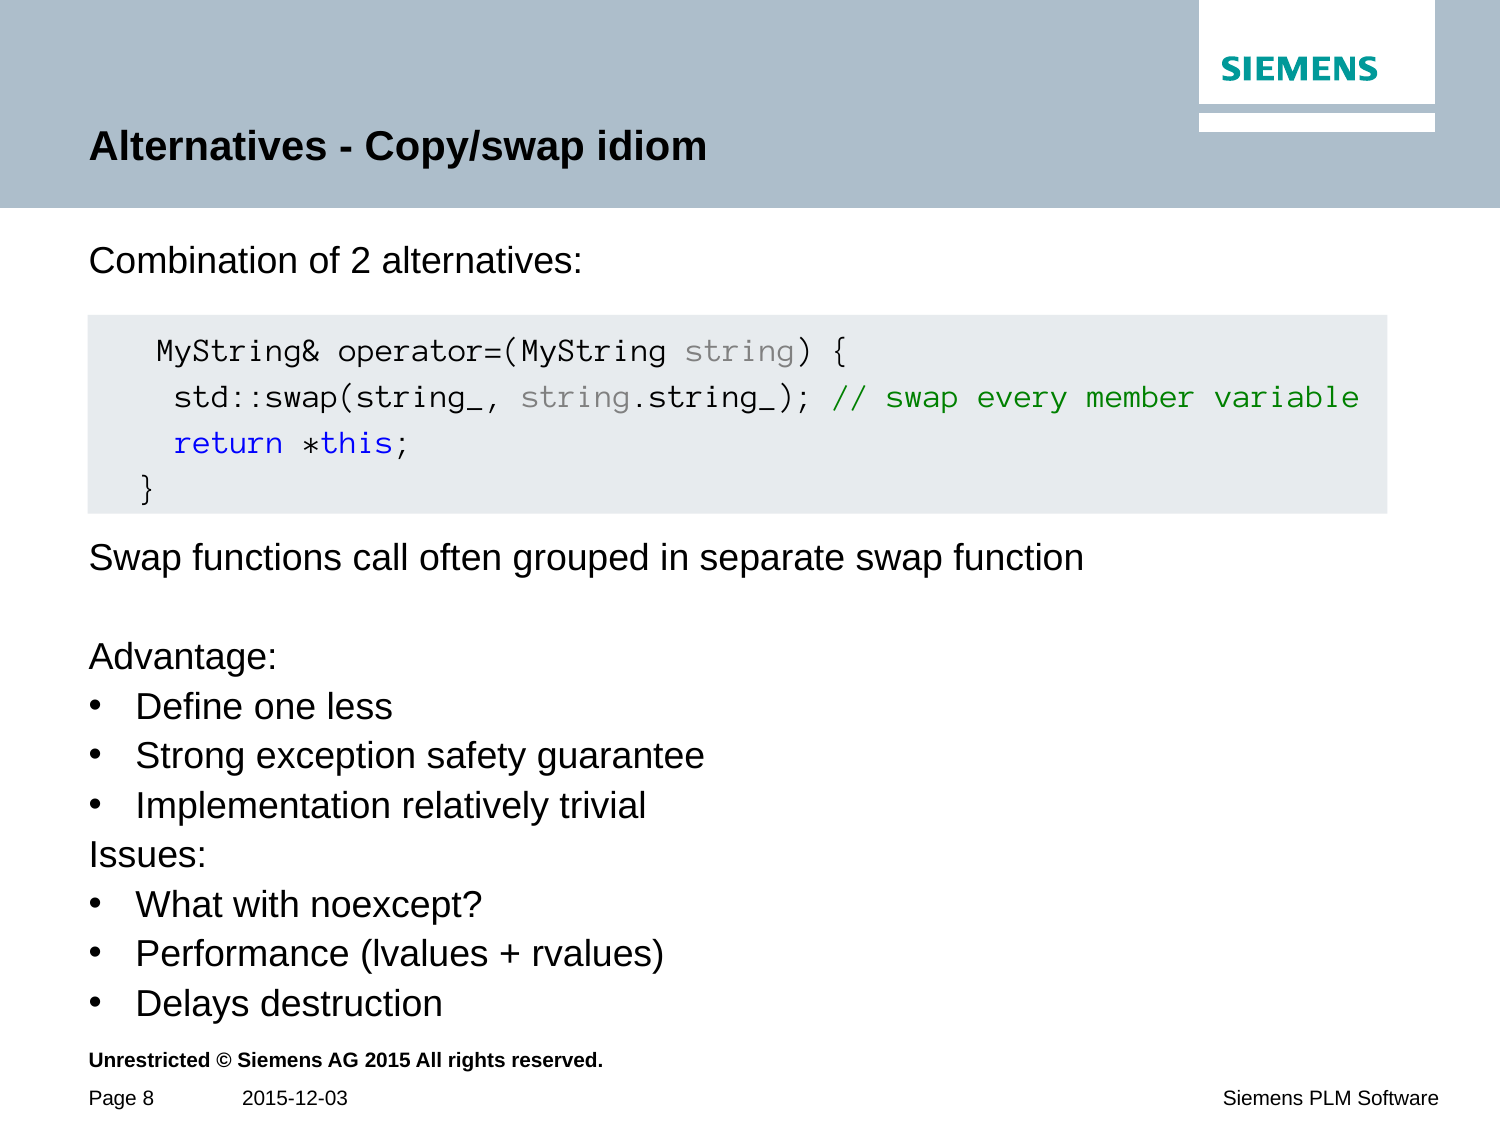

# Alternatives - Copy/swap idiom
Combination of 2 alternatives:

Swap functions call often grouped in separate swap function

Advantage:
Define one less
Strong exception safety guarantee
Implementation relatively trivial
Issues:
What with noexcept?
Performance (lvalues + rvalues)
Delays destruction
   MyString& operator=(MyString string) {
    std::swap(string_, string.string_); // swap every member variable
    return *this;
  }